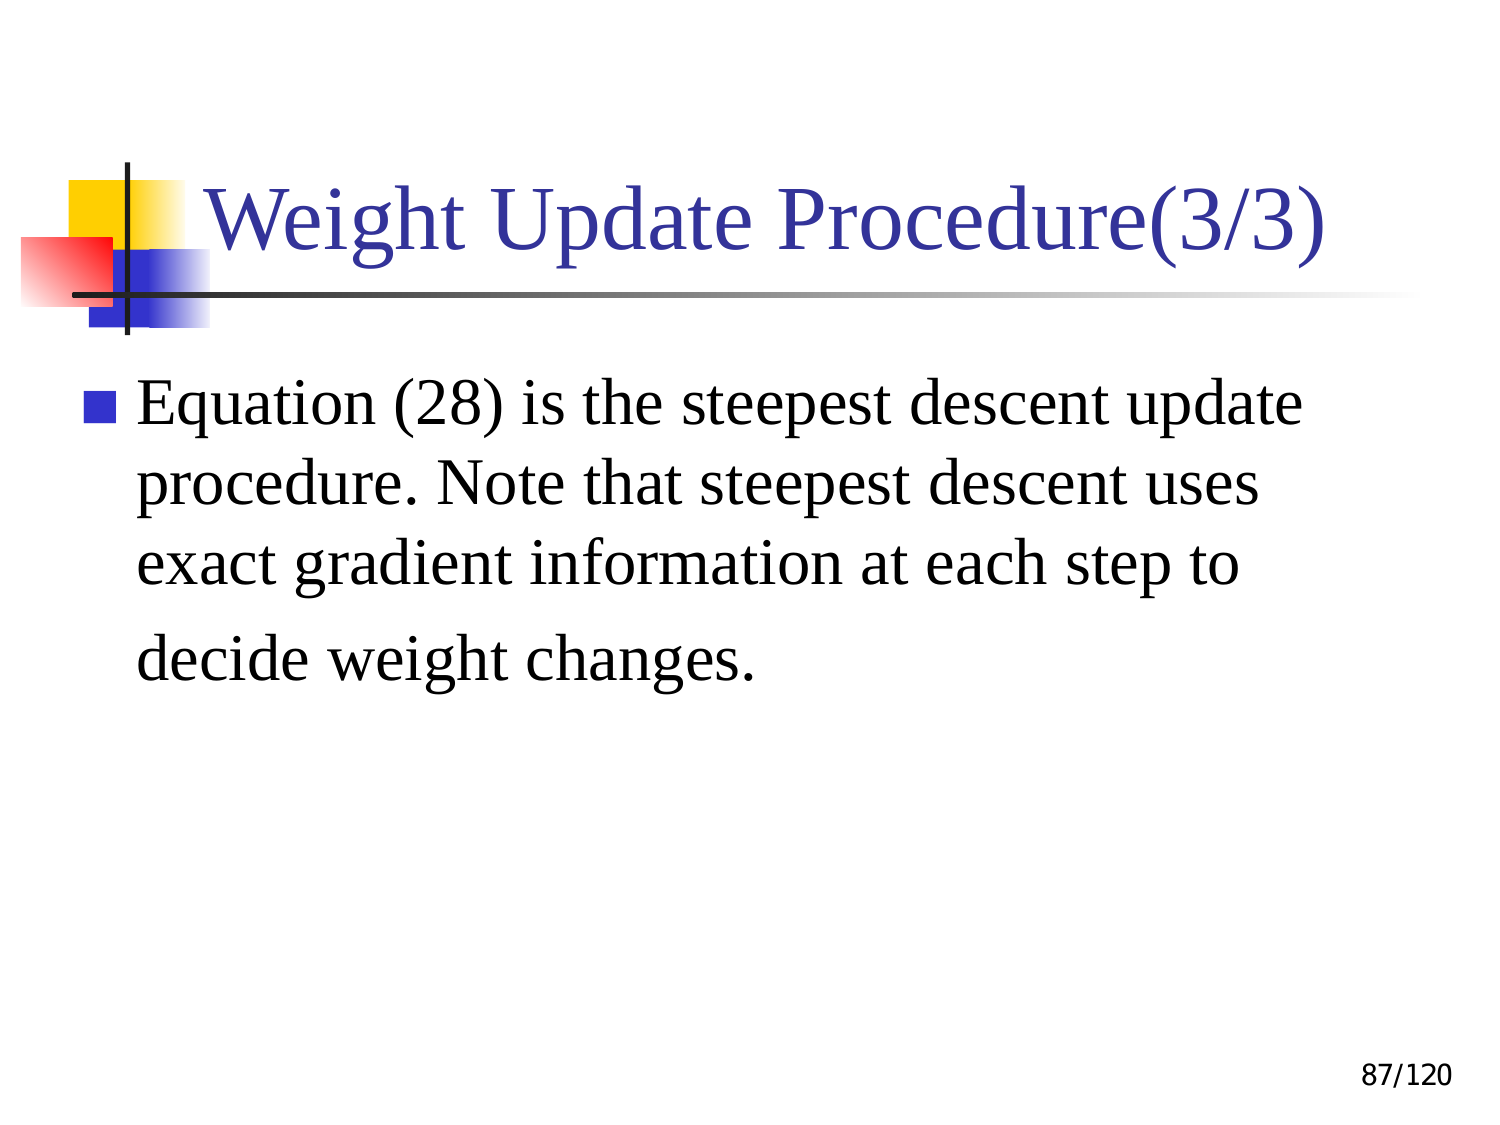

# Weight Update Procedure(3/3)

Equation (28) is the steepest descent update procedure. Note that steepest descent uses exact gradient information at each step to decide weight changes.
87/120